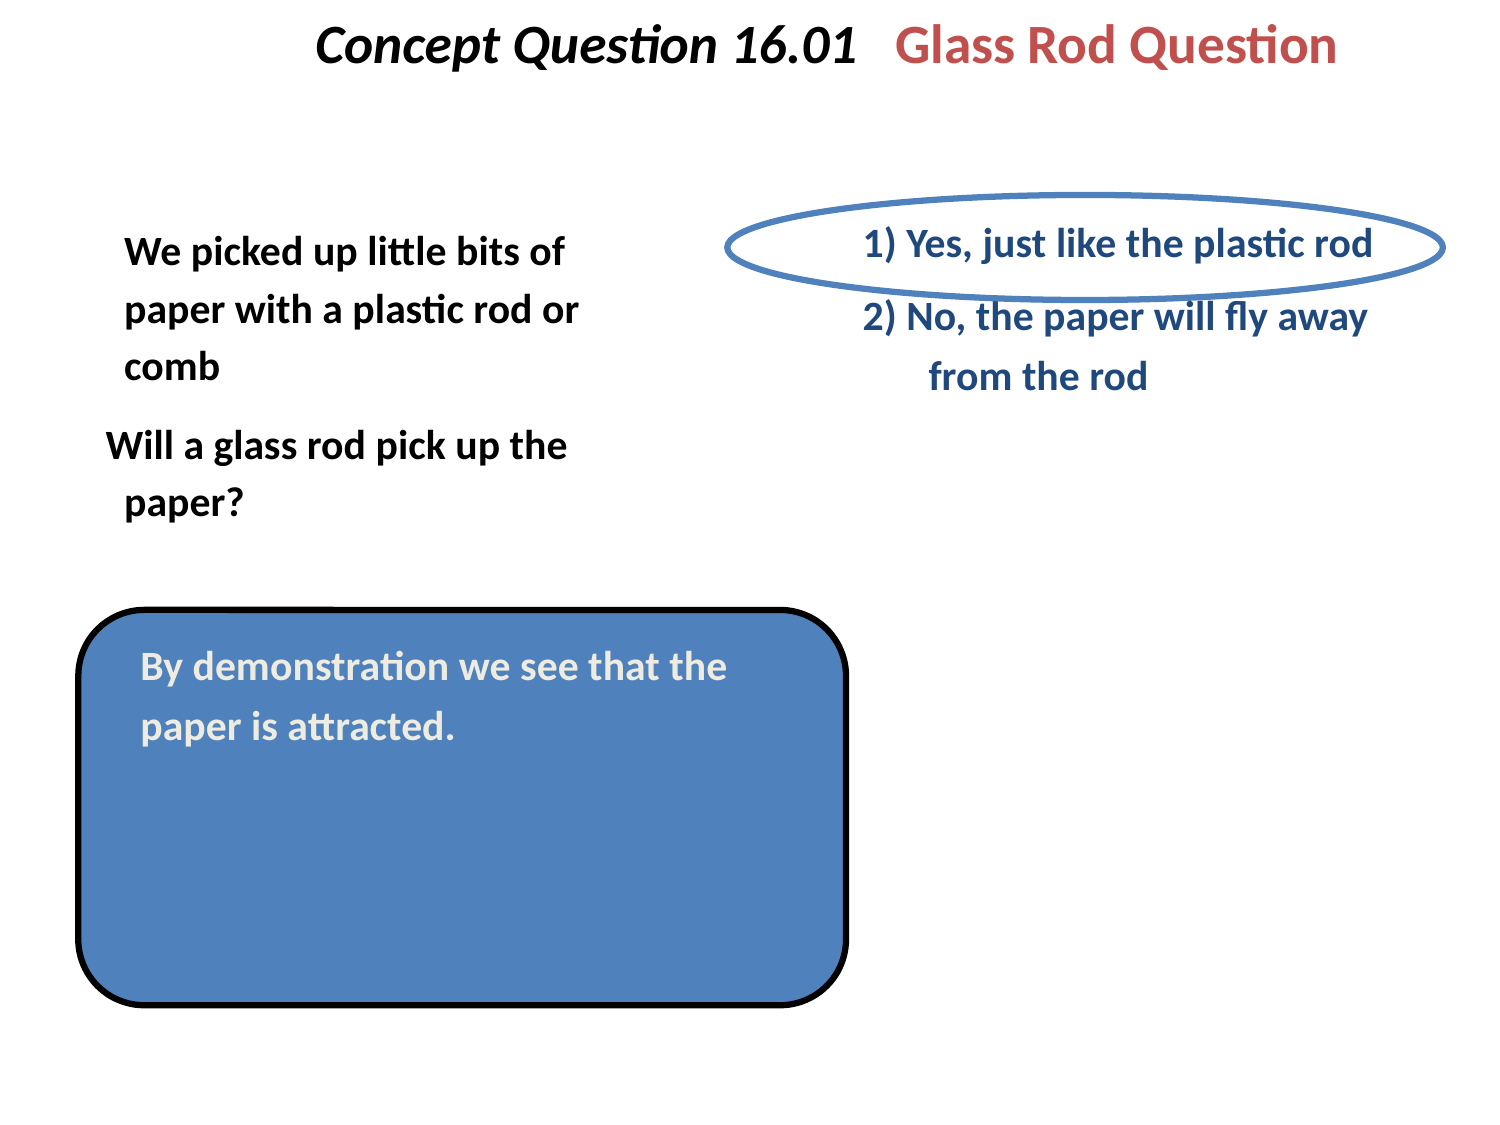

# Concept Question 16.01   Glass Rod Question

1) Yes, just like the plastic rod
2) No, the paper will fly away from the rod
	We picked up little bits of paper with a plastic rod or comb
     Will a glass rod pick up the paper?

	By demonstration we see that the paper is attracted.